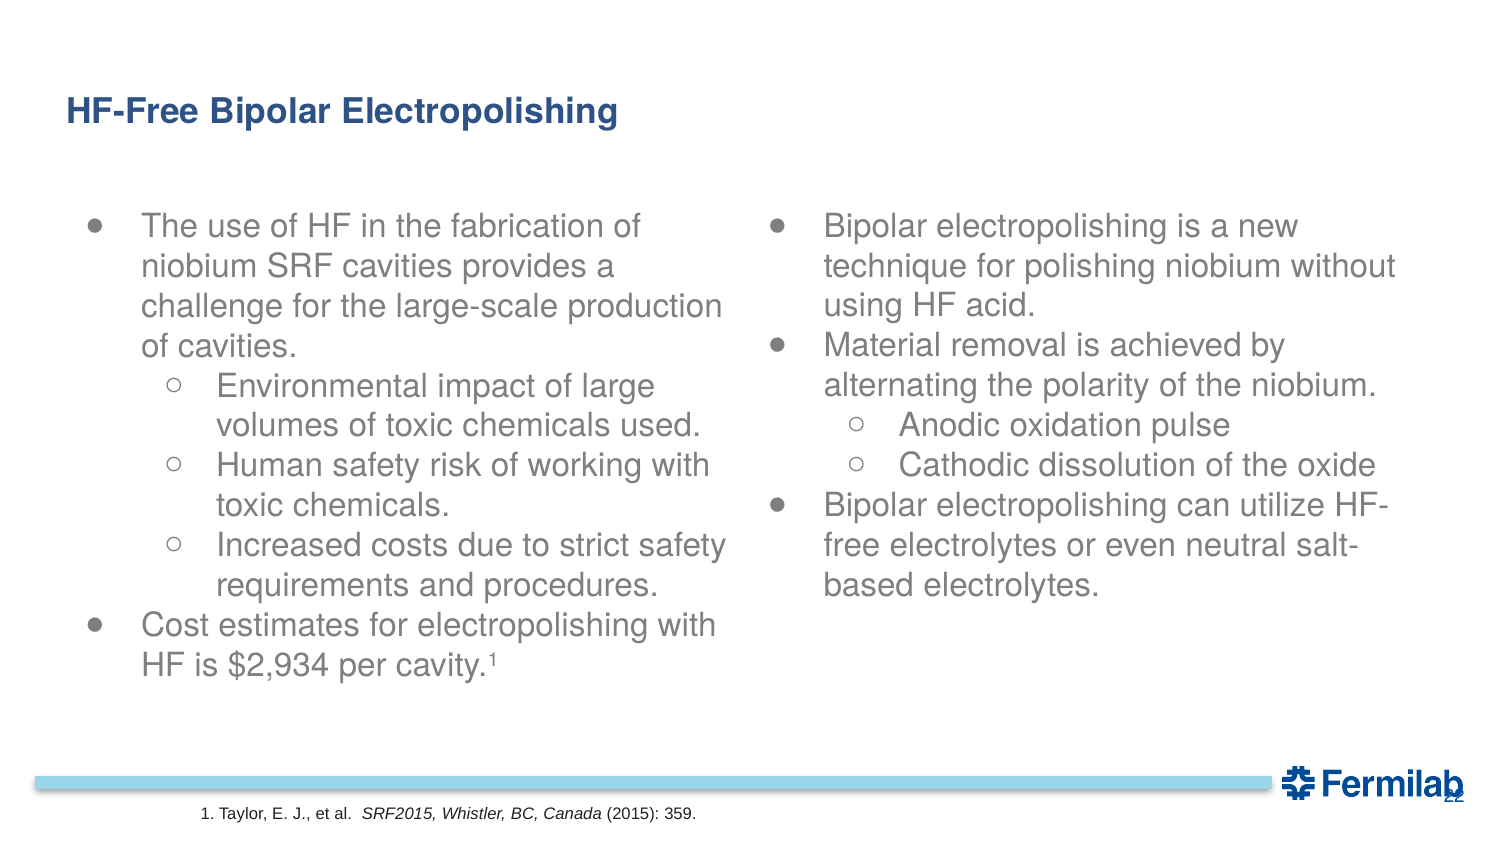

# HF-Free Bipolar Electropolishing
The use of HF in the fabrication of niobium SRF cavities provides a challenge for the large-scale production of cavities.
Environmental impact of large volumes of toxic chemicals used.
Human safety risk of working with toxic chemicals.
Increased costs due to strict safety requirements and procedures.
Cost estimates for electropolishing with HF is $2,934 per cavity.1
Bipolar electropolishing is a new technique for polishing niobium without using HF acid.
Material removal is achieved by alternating the polarity of the niobium.
Anodic oxidation pulse
Cathodic dissolution of the oxide
Bipolar electropolishing can utilize HF-free electrolytes or even neutral salt-based electrolytes.
22
1. Taylor, E. J., et al.  SRF2015, Whistler, BC, Canada (2015): 359.